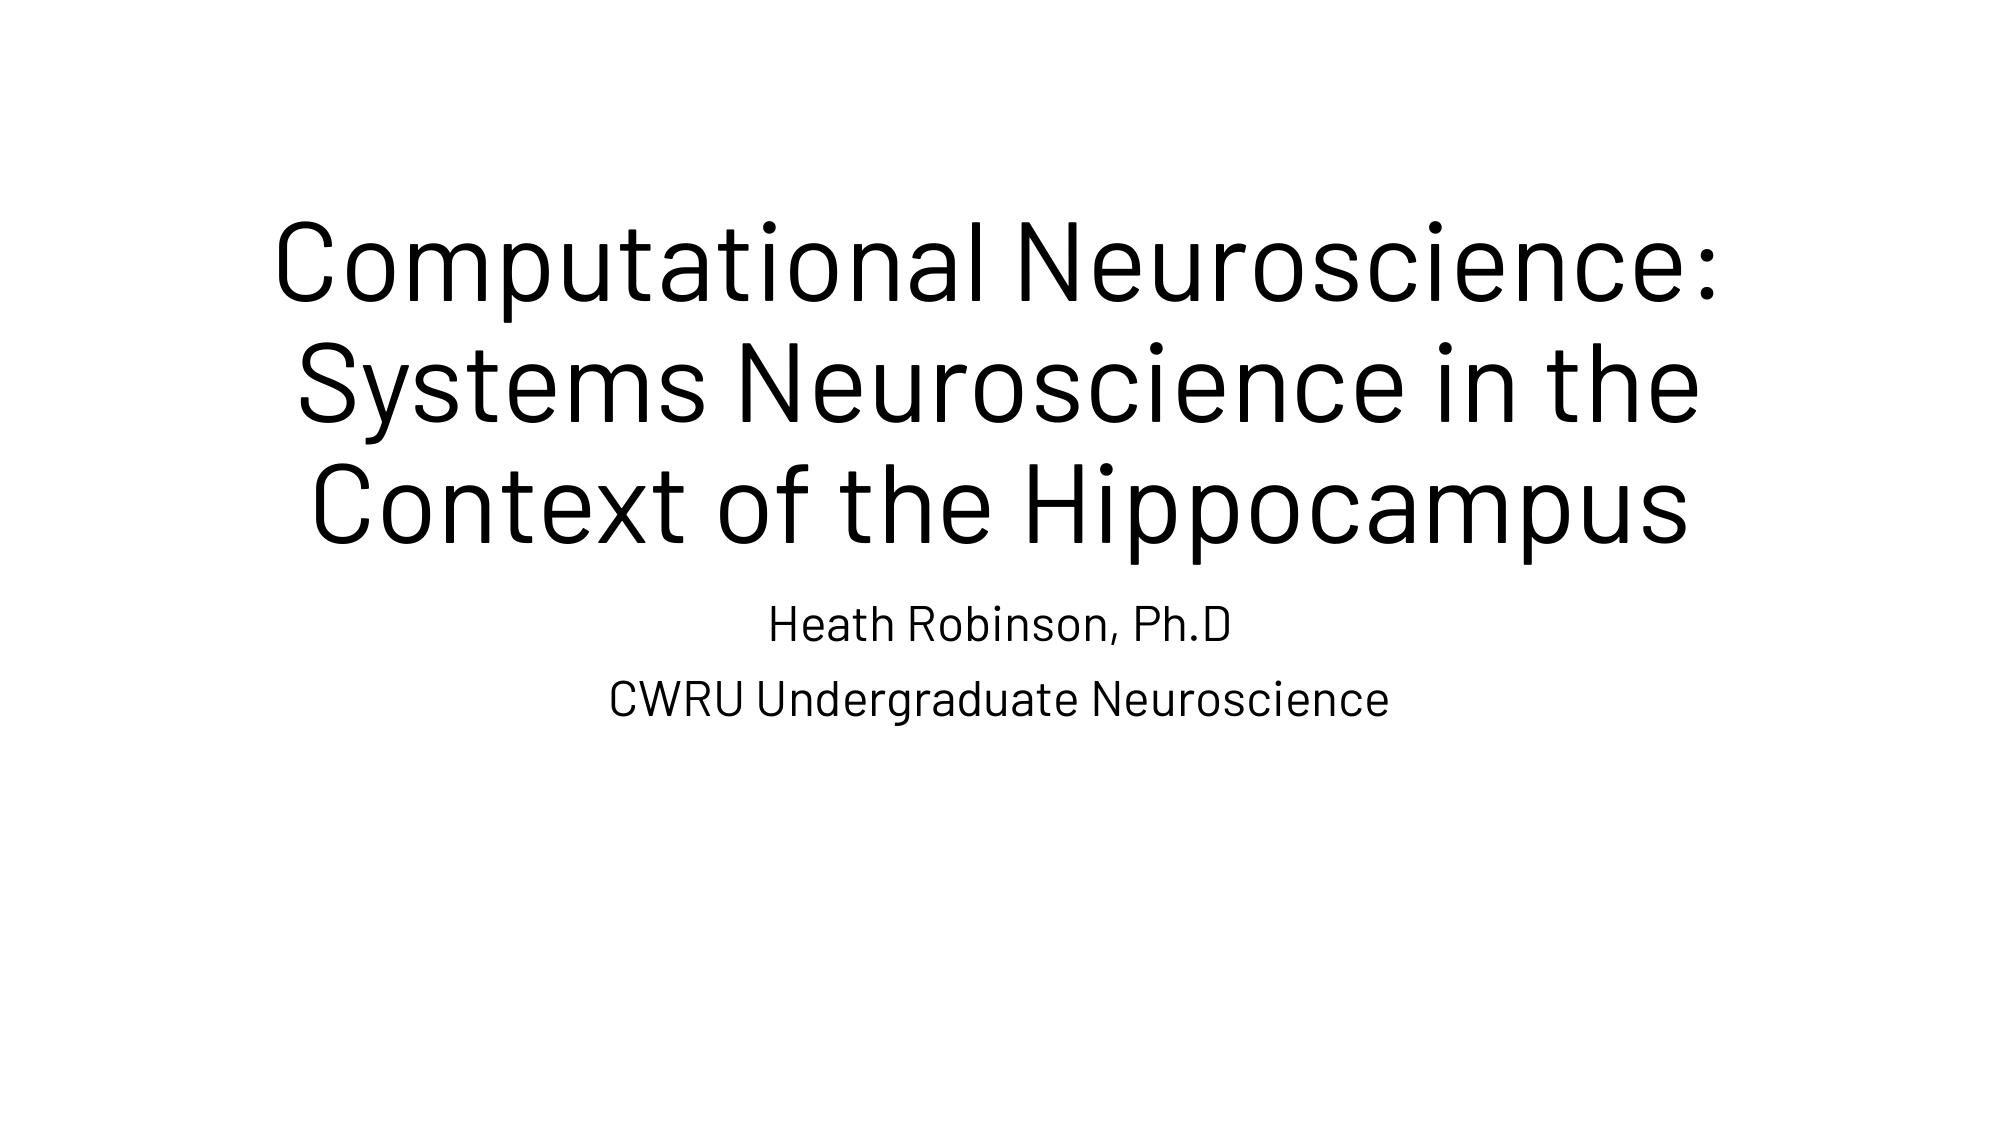

# Computational Neuroscience: Systems Neuroscience in the Context of the Hippocampus
Heath Robinson, Ph.D
CWRU Undergraduate Neuroscience